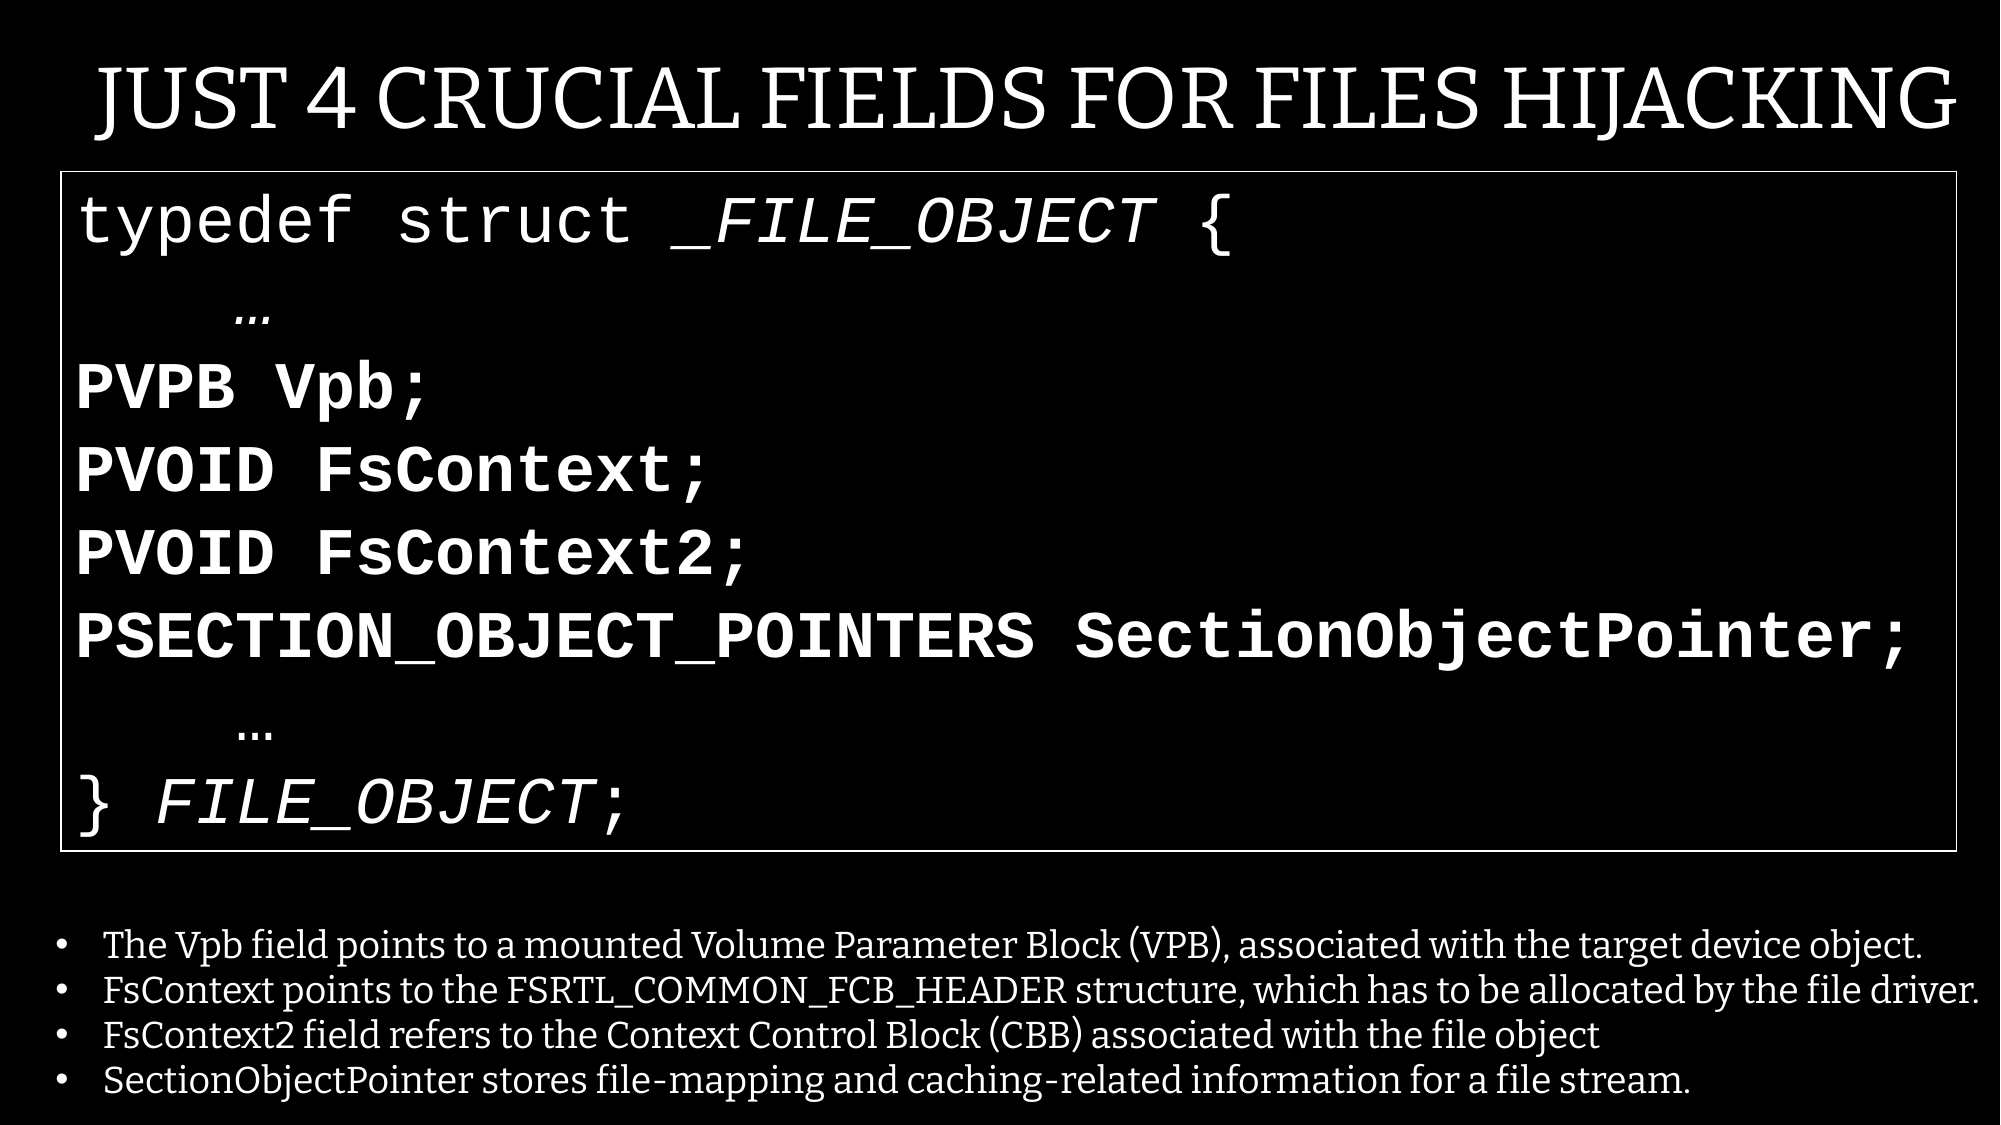

# Just 4 crucial fields for FILES hijacking
| typedef struct \_FILE\_OBJECT { … PVPB Vpb; PVOID FsContext; PVOID FsContext2; PSECTION\_OBJECT\_POINTERS SectionObjectPointer; … } FILE\_OBJECT; |
| --- |
The Vpb field points to a mounted Volume Parameter Block (VPB), associated with the target device object.
FsContext points to the FSRTL_COMMON_FCB_HEADER structure, which has to be allocated by the file driver.
FsContext2 field refers to the Context Control Block (CBB) associated with the file object
SectionObjectPointer stores file-mapping and caching-related information for a file stream.